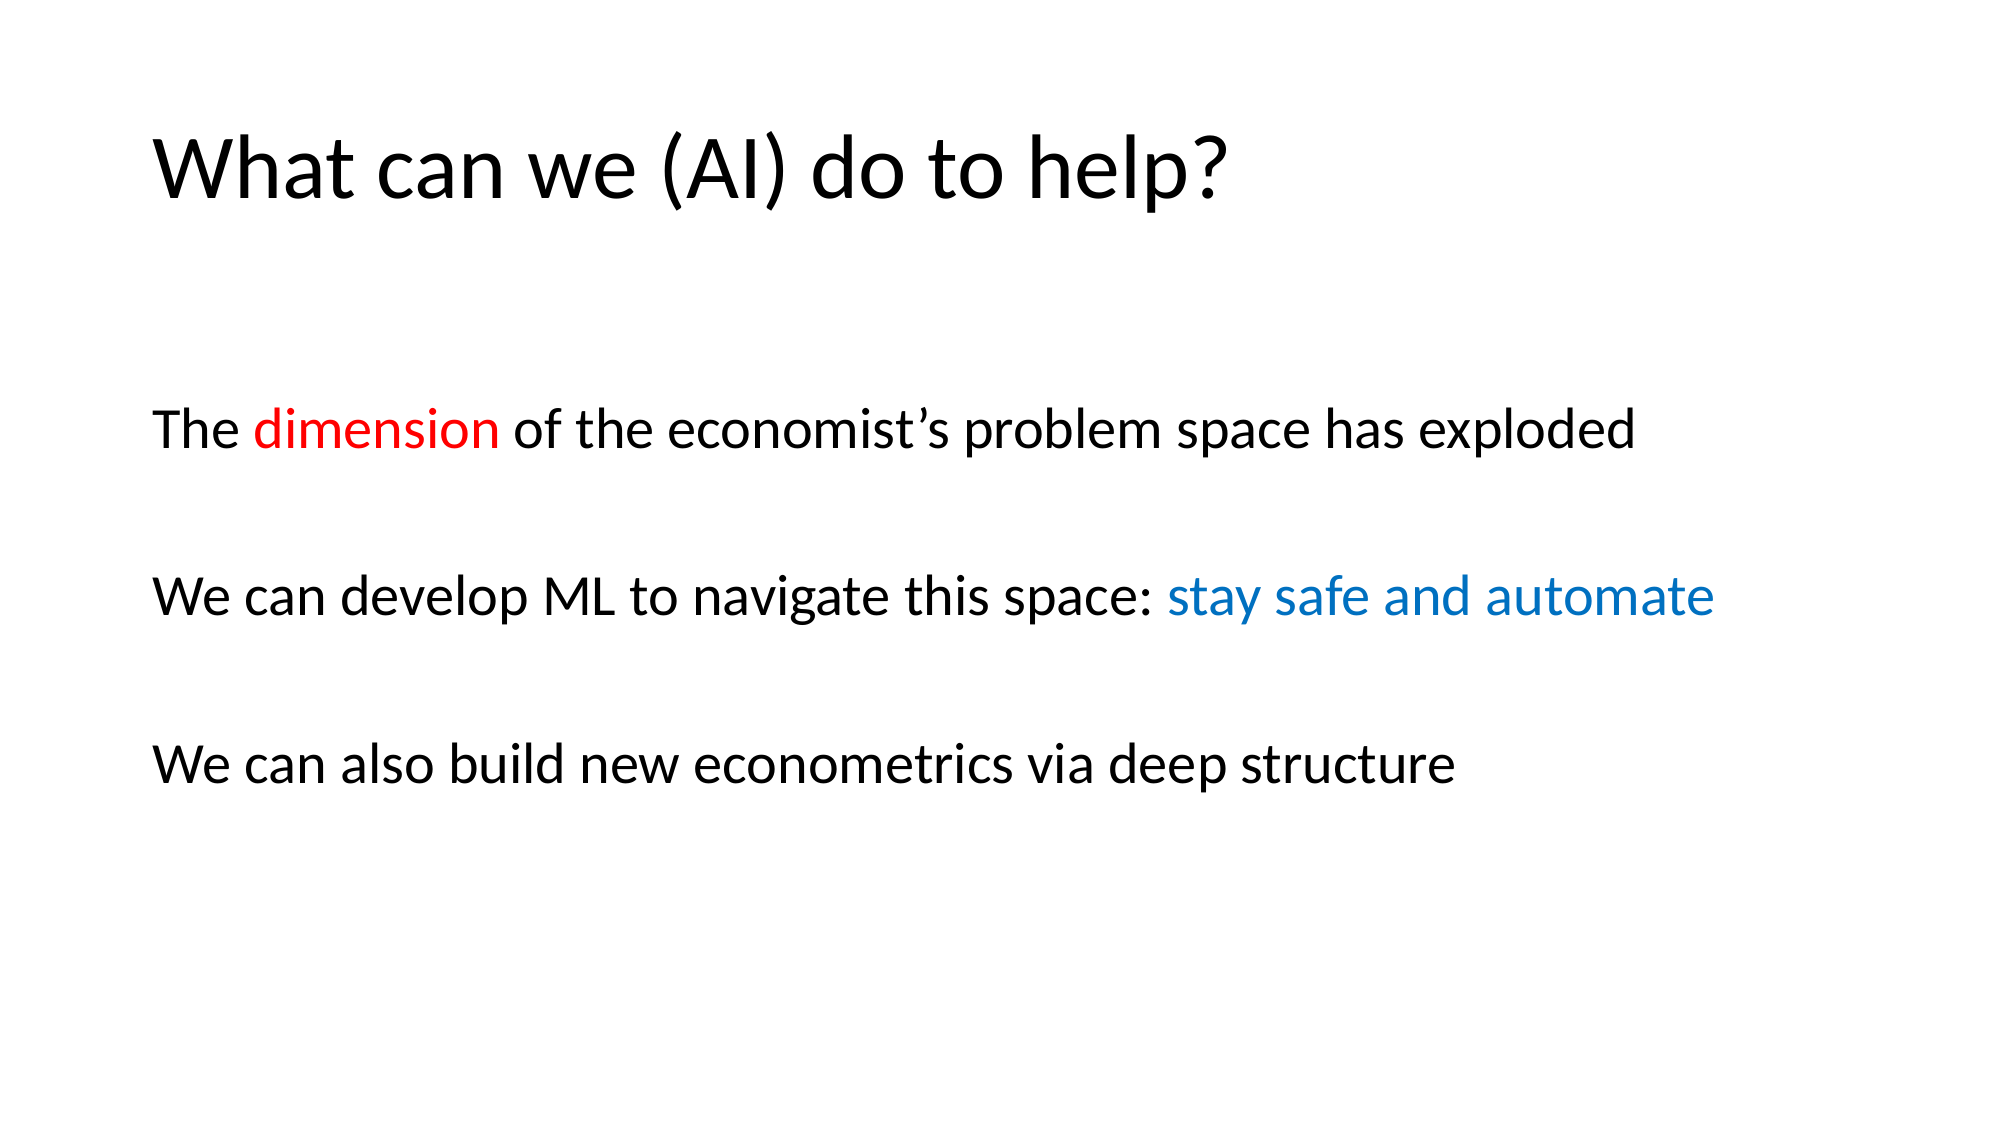

# What can we (AI) do to help?

The dimension of the economist’s problem space has exploded

We can develop ML to navigate this space: stay safe and automate

We can also build new econometrics via deep structure